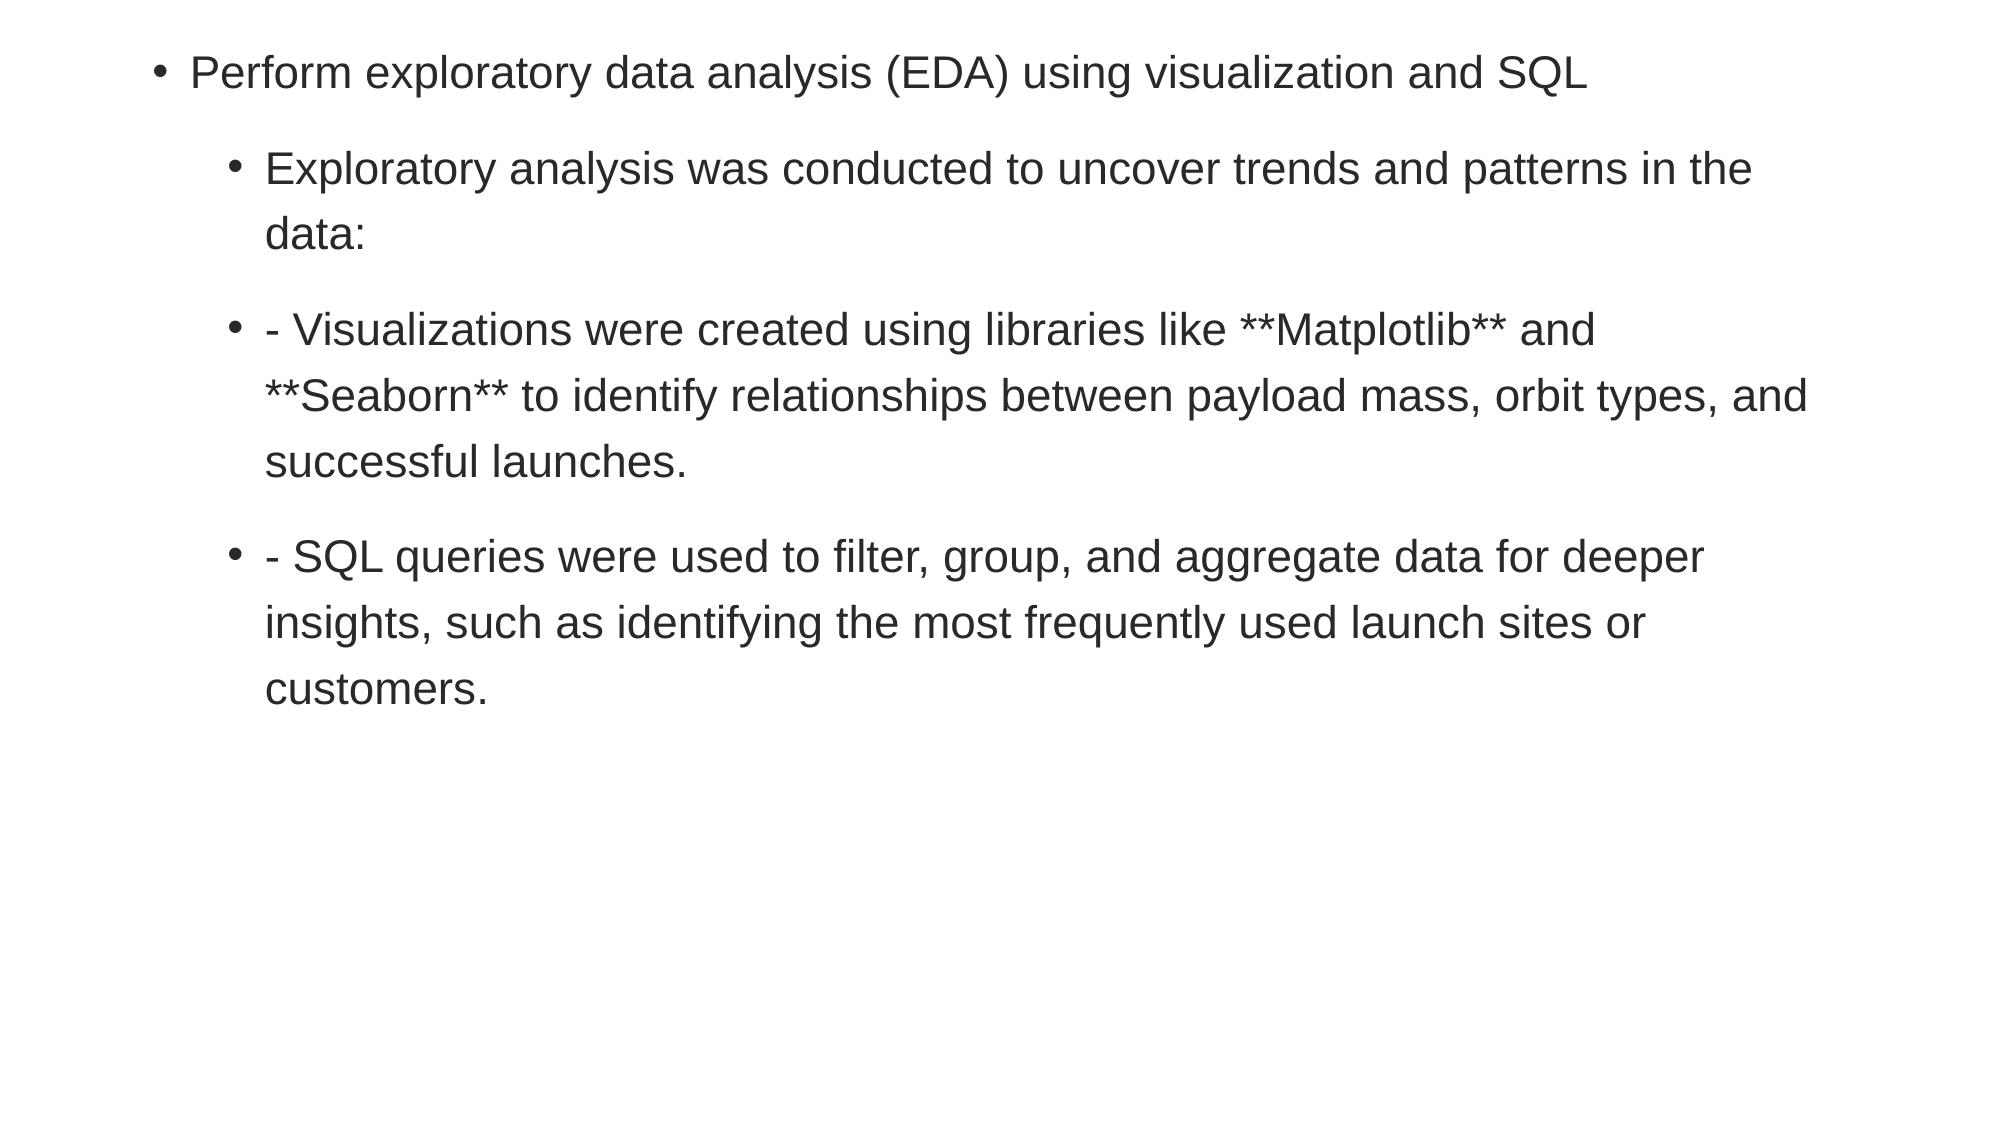

Perform exploratory data analysis (EDA) using visualization and SQL
Exploratory analysis was conducted to uncover trends and patterns in the data:
- Visualizations were created using libraries like **Matplotlib** and **Seaborn** to identify relationships between payload mass, orbit types, and successful launches.
- SQL queries were used to filter, group, and aggregate data for deeper insights, such as identifying the most frequently used launch sites or customers.